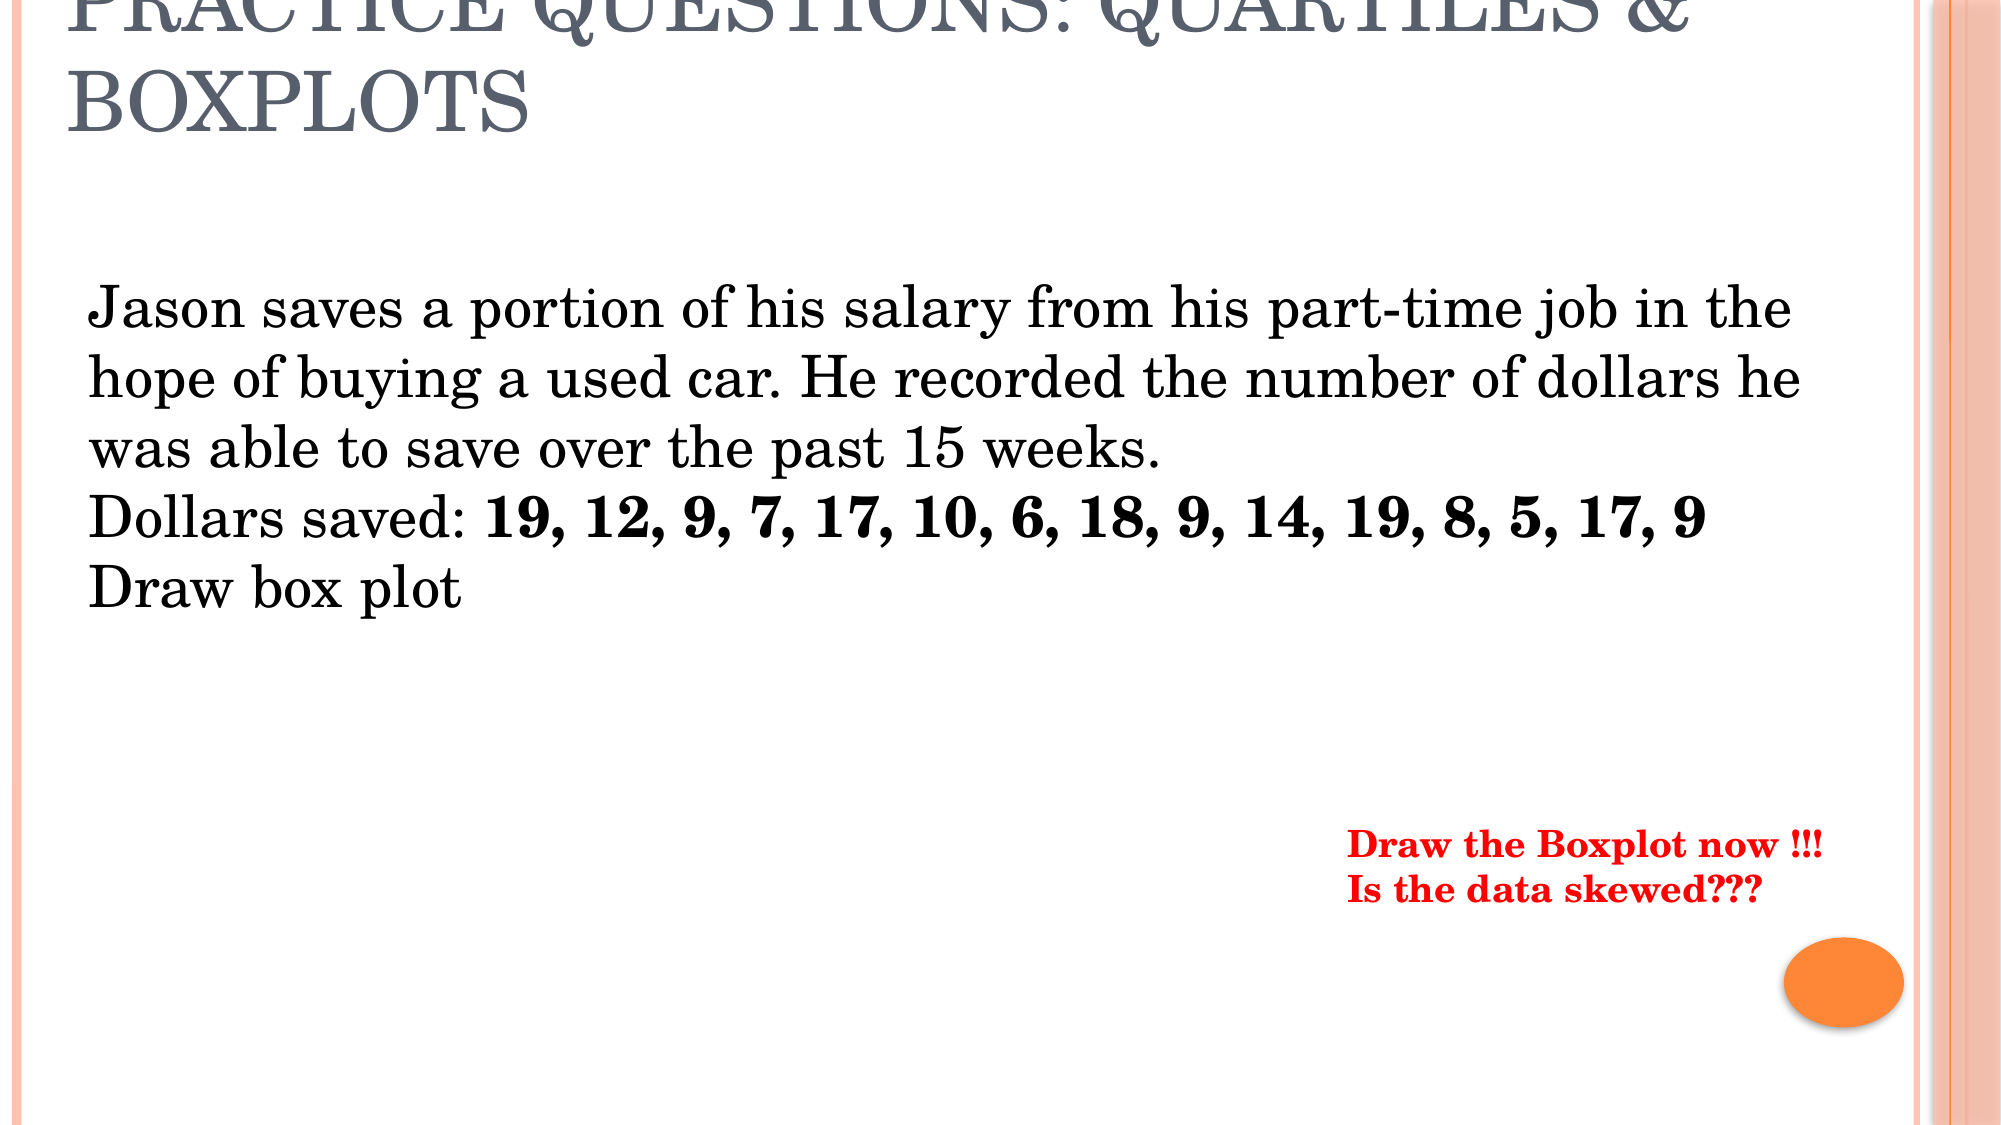

# Practice Questions: Quartiles & Boxplots
Jason saves a portion of his salary from his part-time job in the hope of buying a used car. He recorded the number of dollars he was able to save over the past 15 weeks.
Dollars saved: 19, 12, 9, 7, 17, 10, 6, 18, 9, 14, 19, 8, 5, 17, 9
Draw box plot

Draw the Boxplot now !!!
Is the data skewed???
76